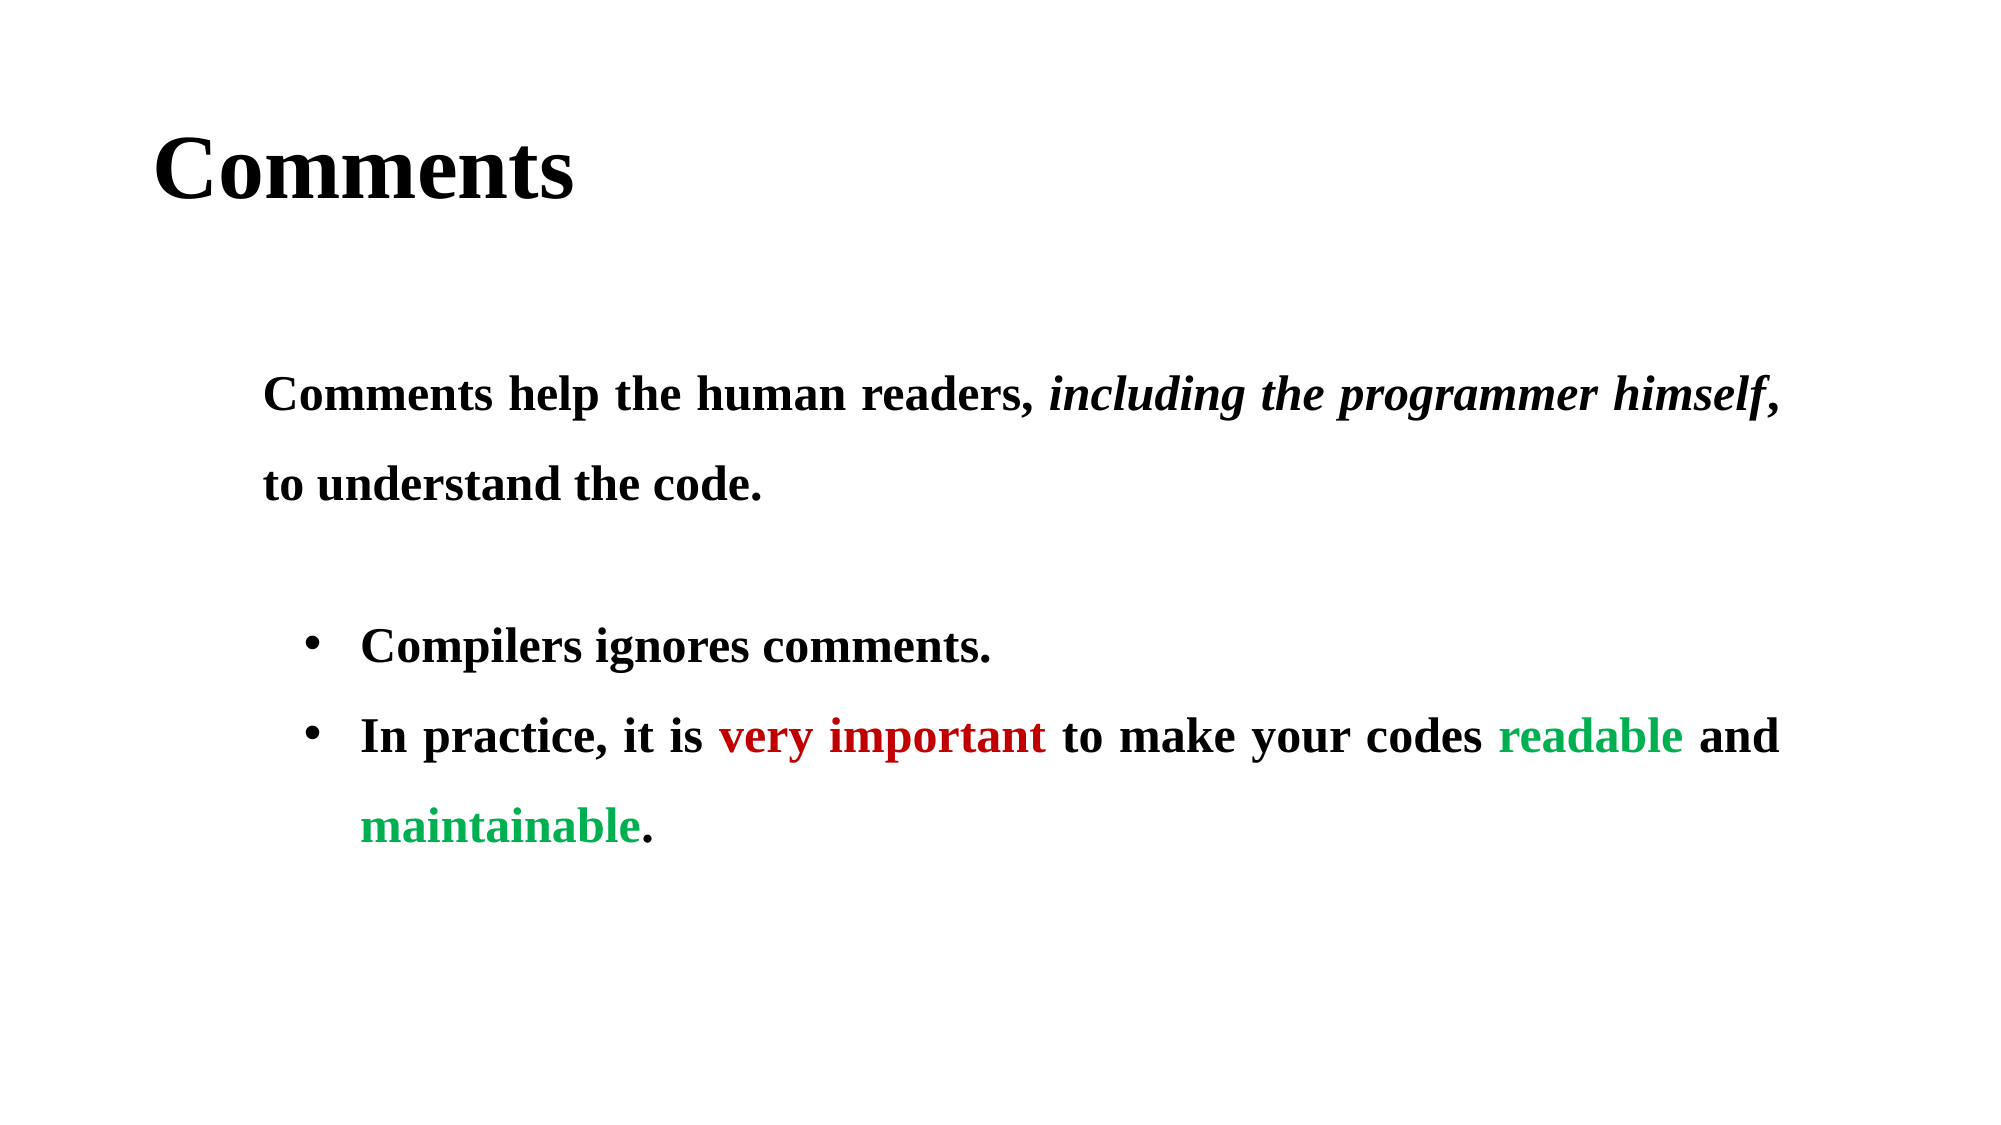

# Comments
Comments help the human readers, including the programmer himself, to understand the code.
Compilers ignores comments.
In practice, it is very important to make your codes readable and maintainable.